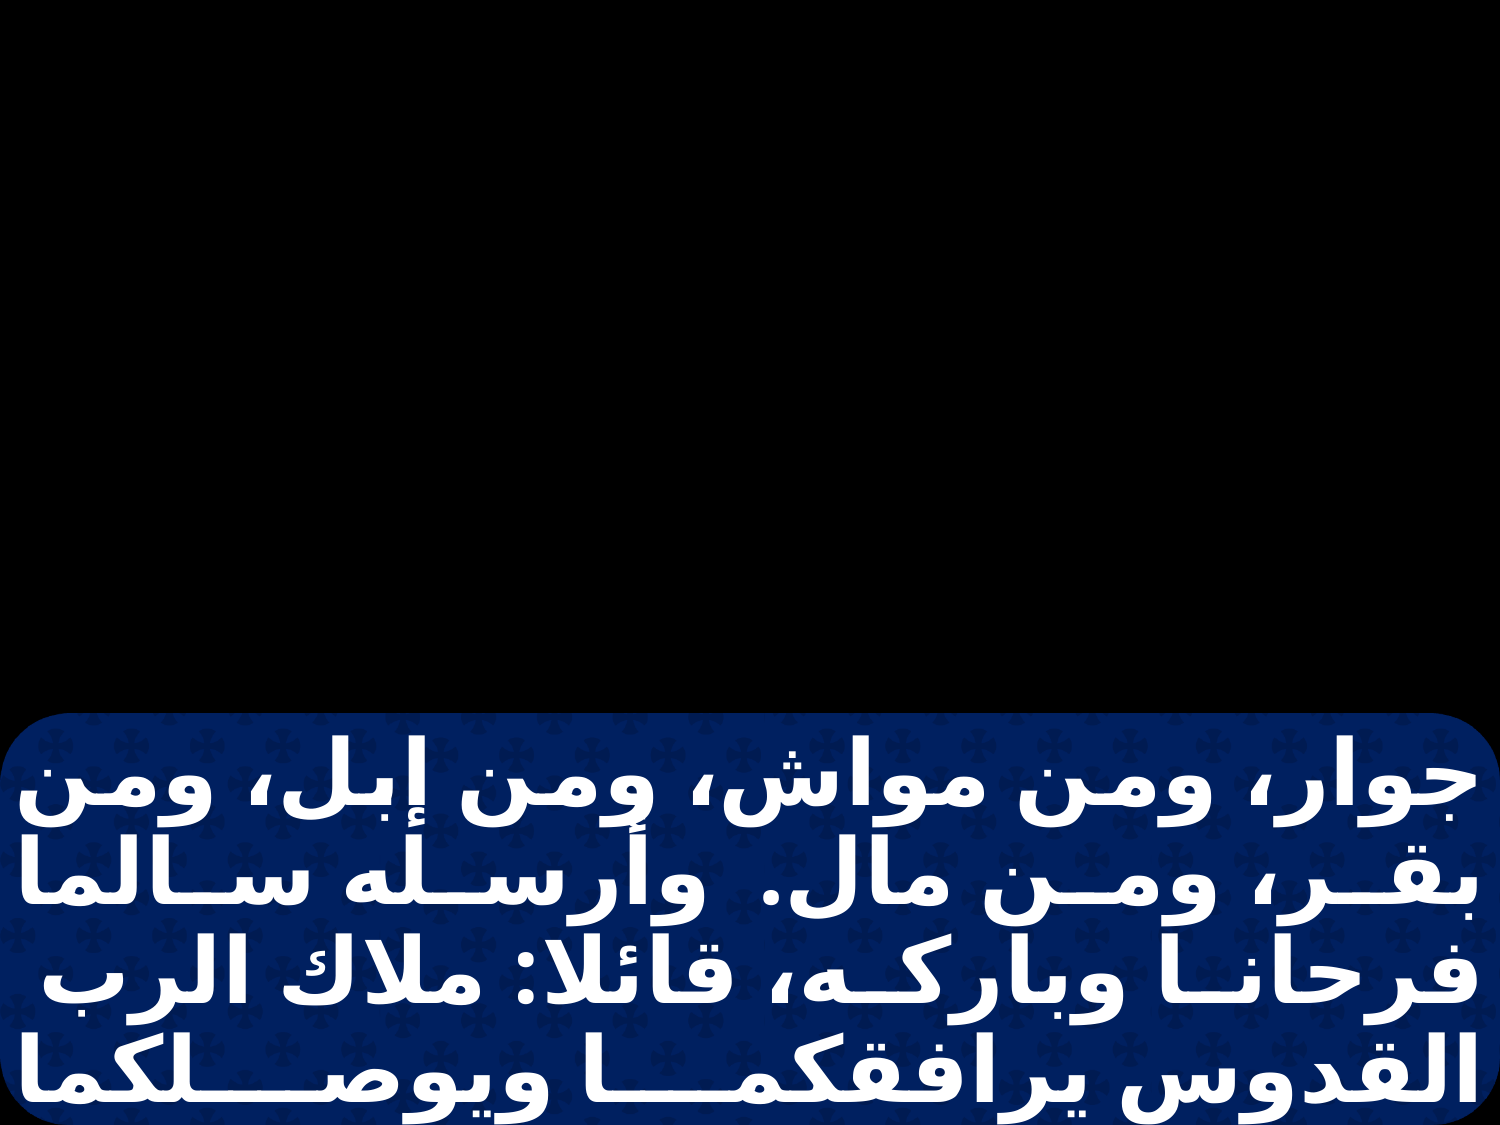

جوار، ومن مواش، ومن إبل، ومن بقر، ومن مال.  وأرسله سالما فرحانا وباركه، قائلا: ملاك الرب  القدوس يرافقكما ويوصلكما بعافية. ويمنحكما إله  السماء أولادا وتبصرهم عيناي قبل مماتي. وأخذ